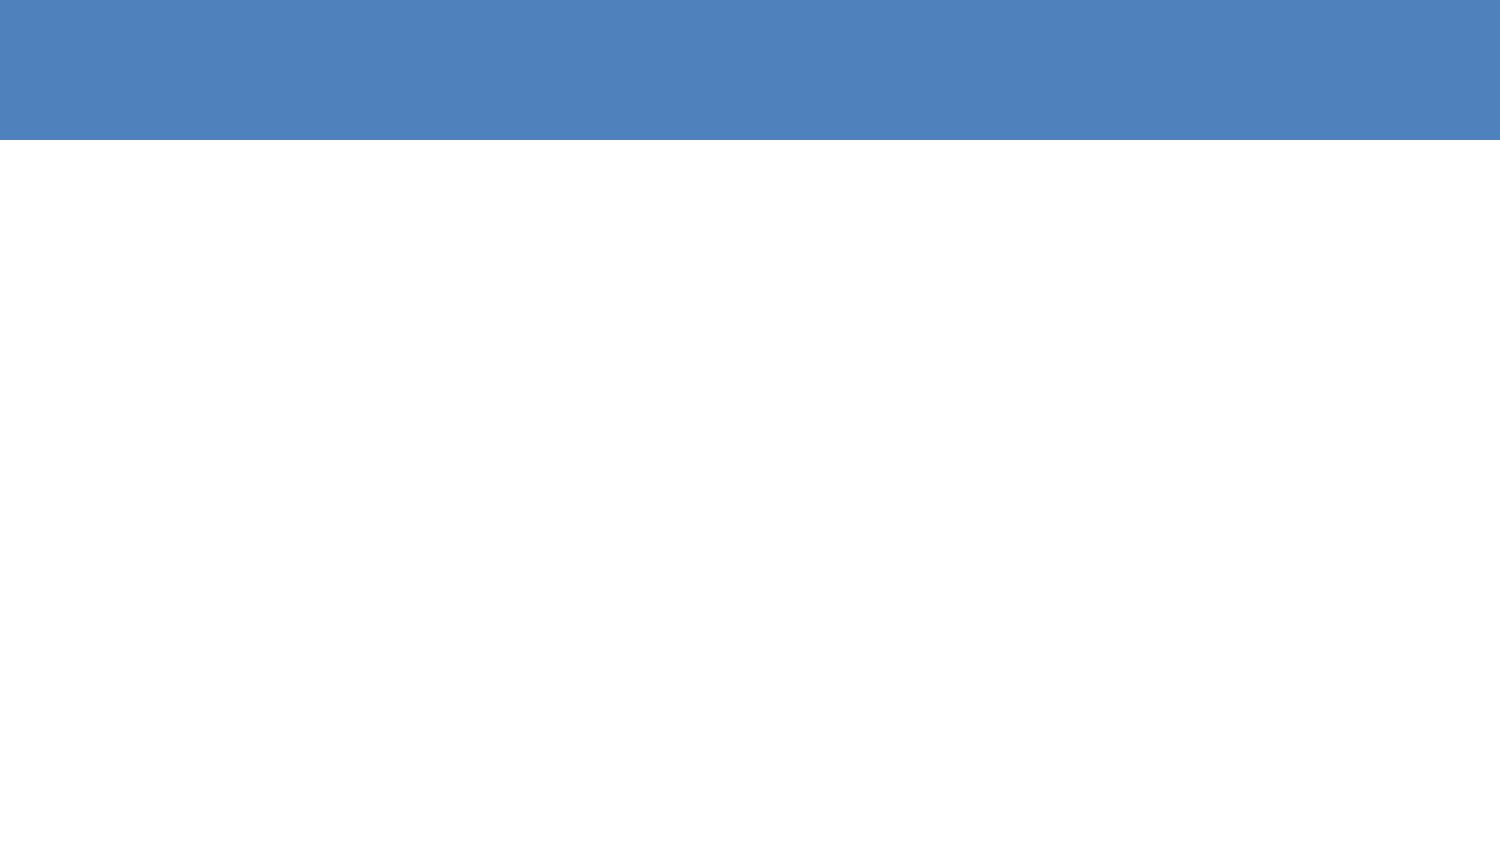

# Nutrition Programming (add big background pic of food) Rwanda, Cambodia, Guatemala